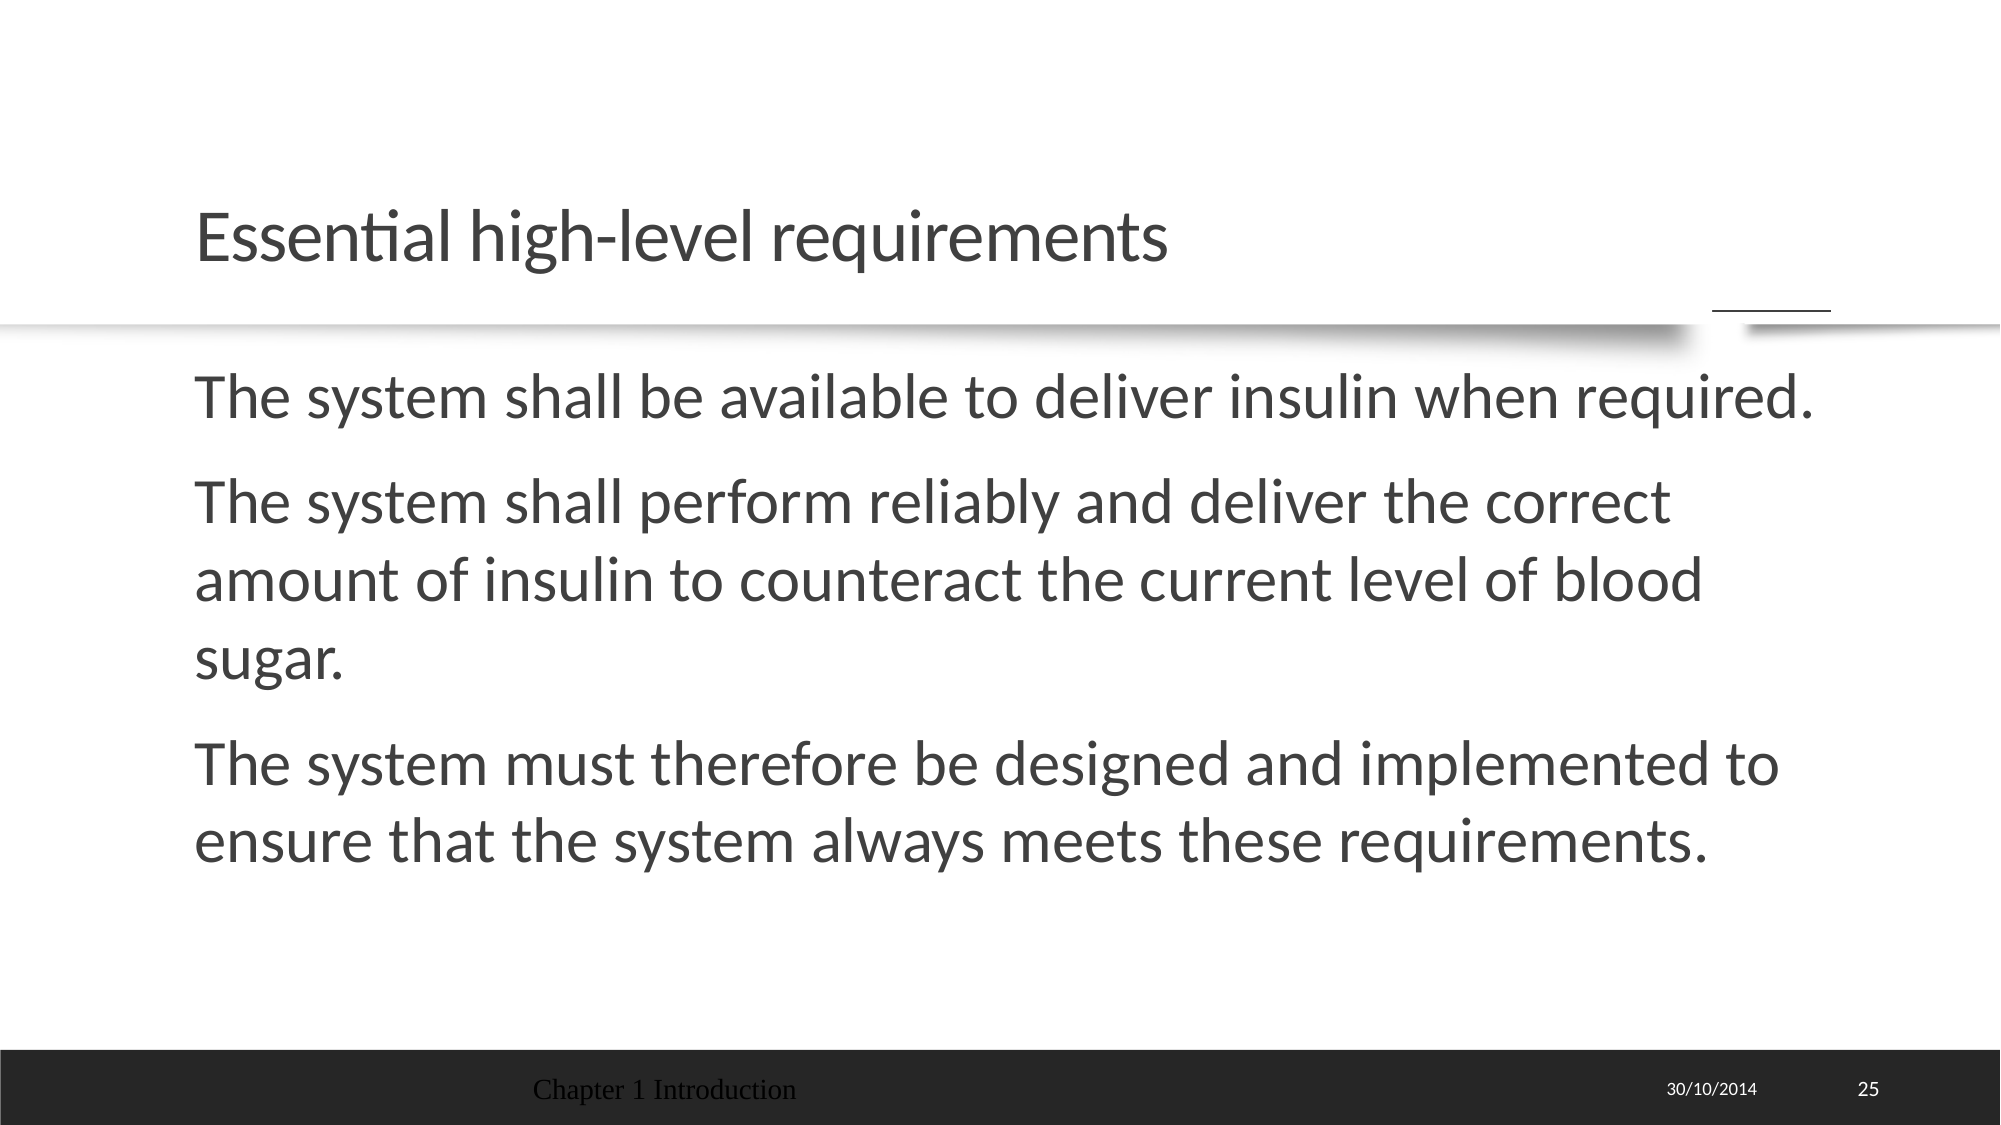

# Essential high-level requirements
The system shall be available to deliver insulin when required.
The system shall perform reliably and deliver the correct amount of insulin to counteract the current level of blood sugar.
The system must therefore be designed and implemented to ensure that the system always meets these requirements.
30/10/2014
Chapter 1 Introduction
25